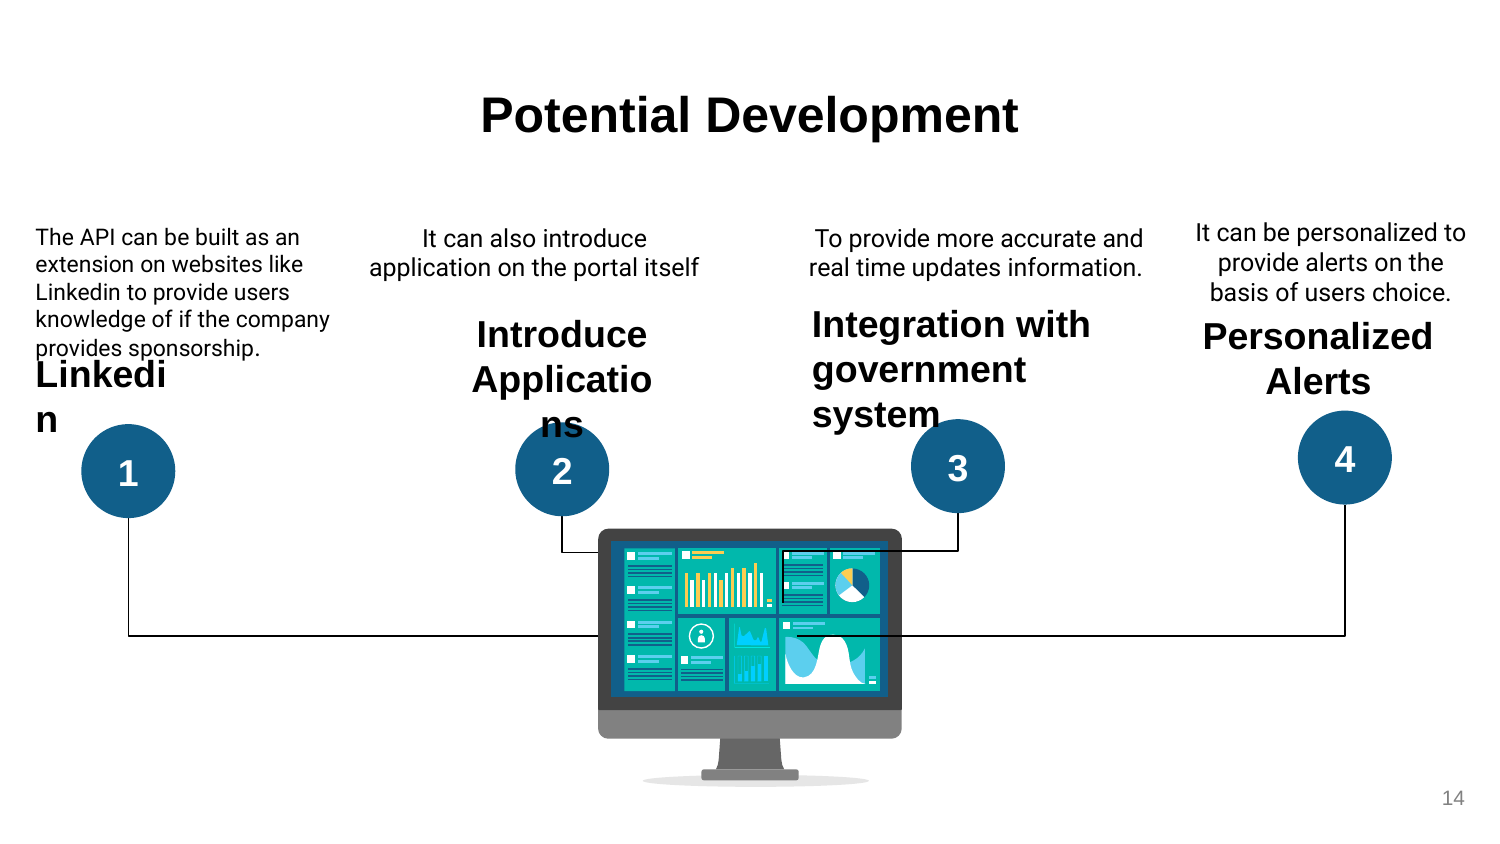

# Potential Development
It can be personalized to provide alerts on the basis of users choice.
Personalized Alerts
4
The API can be built as an extension on websites like Linkedin to provide users knowledge of if the company provides sponsorship.
Linkedin
1
It can also introduce application on the portal itself
Introduce Applications
2
To provide more accurate and real time updates information.
Integration with government system
3

14